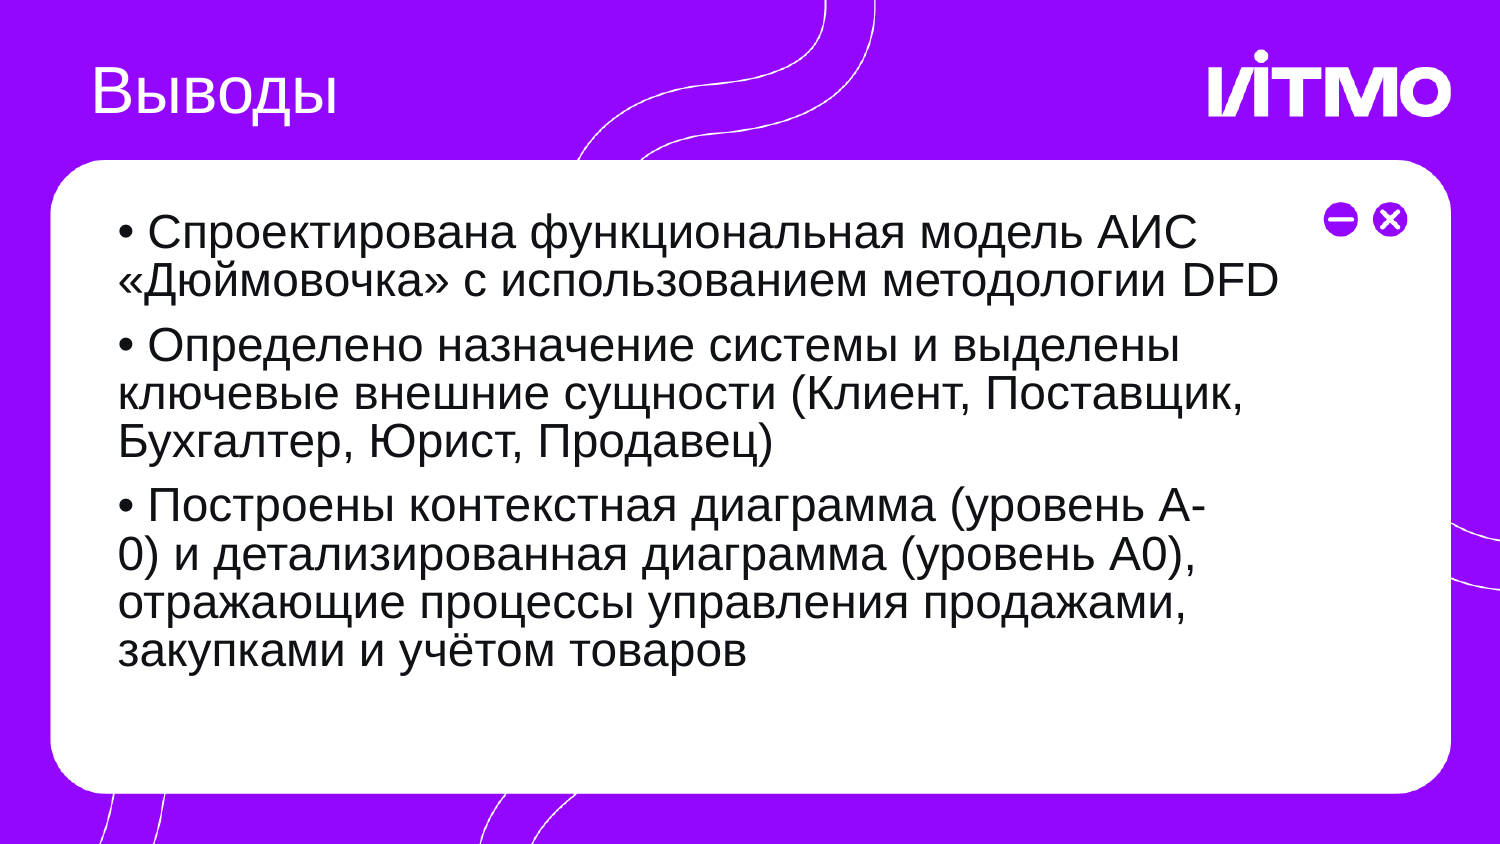

# Выводы
 Спроектирована функциональная модель АИС «Дюймовочка» с использованием методологии DFD
 Определено назначение системы и выделены ключевые внешние сущности (Клиент, Поставщик, Бухгалтер, Юрист, Продавец)
 Построены контекстная диаграмма (уровень А-0) и детализированная диаграмма (уровень А0), отражающие процессы управления продажами, закупками и учётом товаров